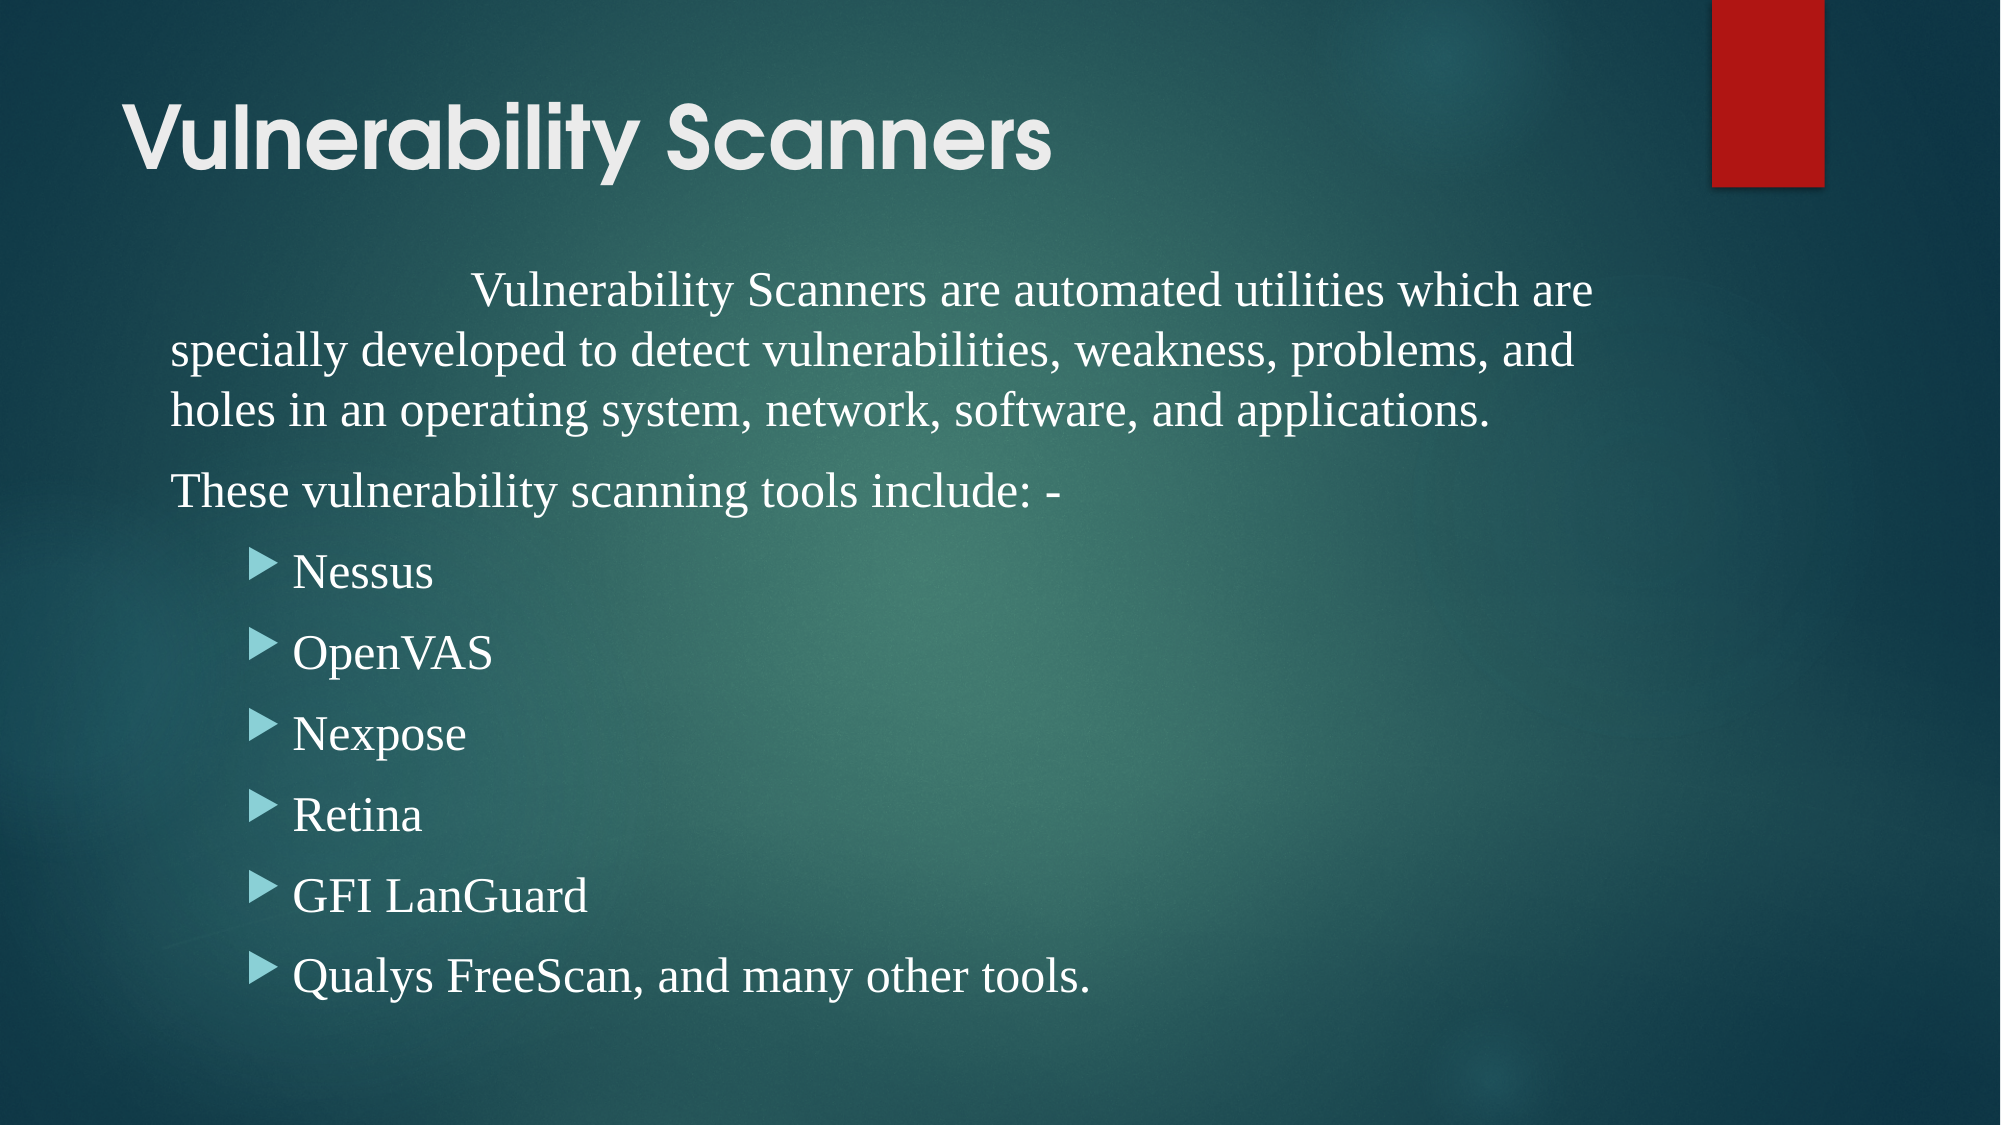

# Vulnerability Scanners
		Vulnerability Scanners are automated utilities which are specially developed to detect vulnerabilities, weakness, problems, and holes in an operating system, network, software, and applications.
These vulnerability scanning tools include: -
Nessus
OpenVAS
Nexpose
Retina
GFI LanGuard
Qualys FreeScan, and many other tools.